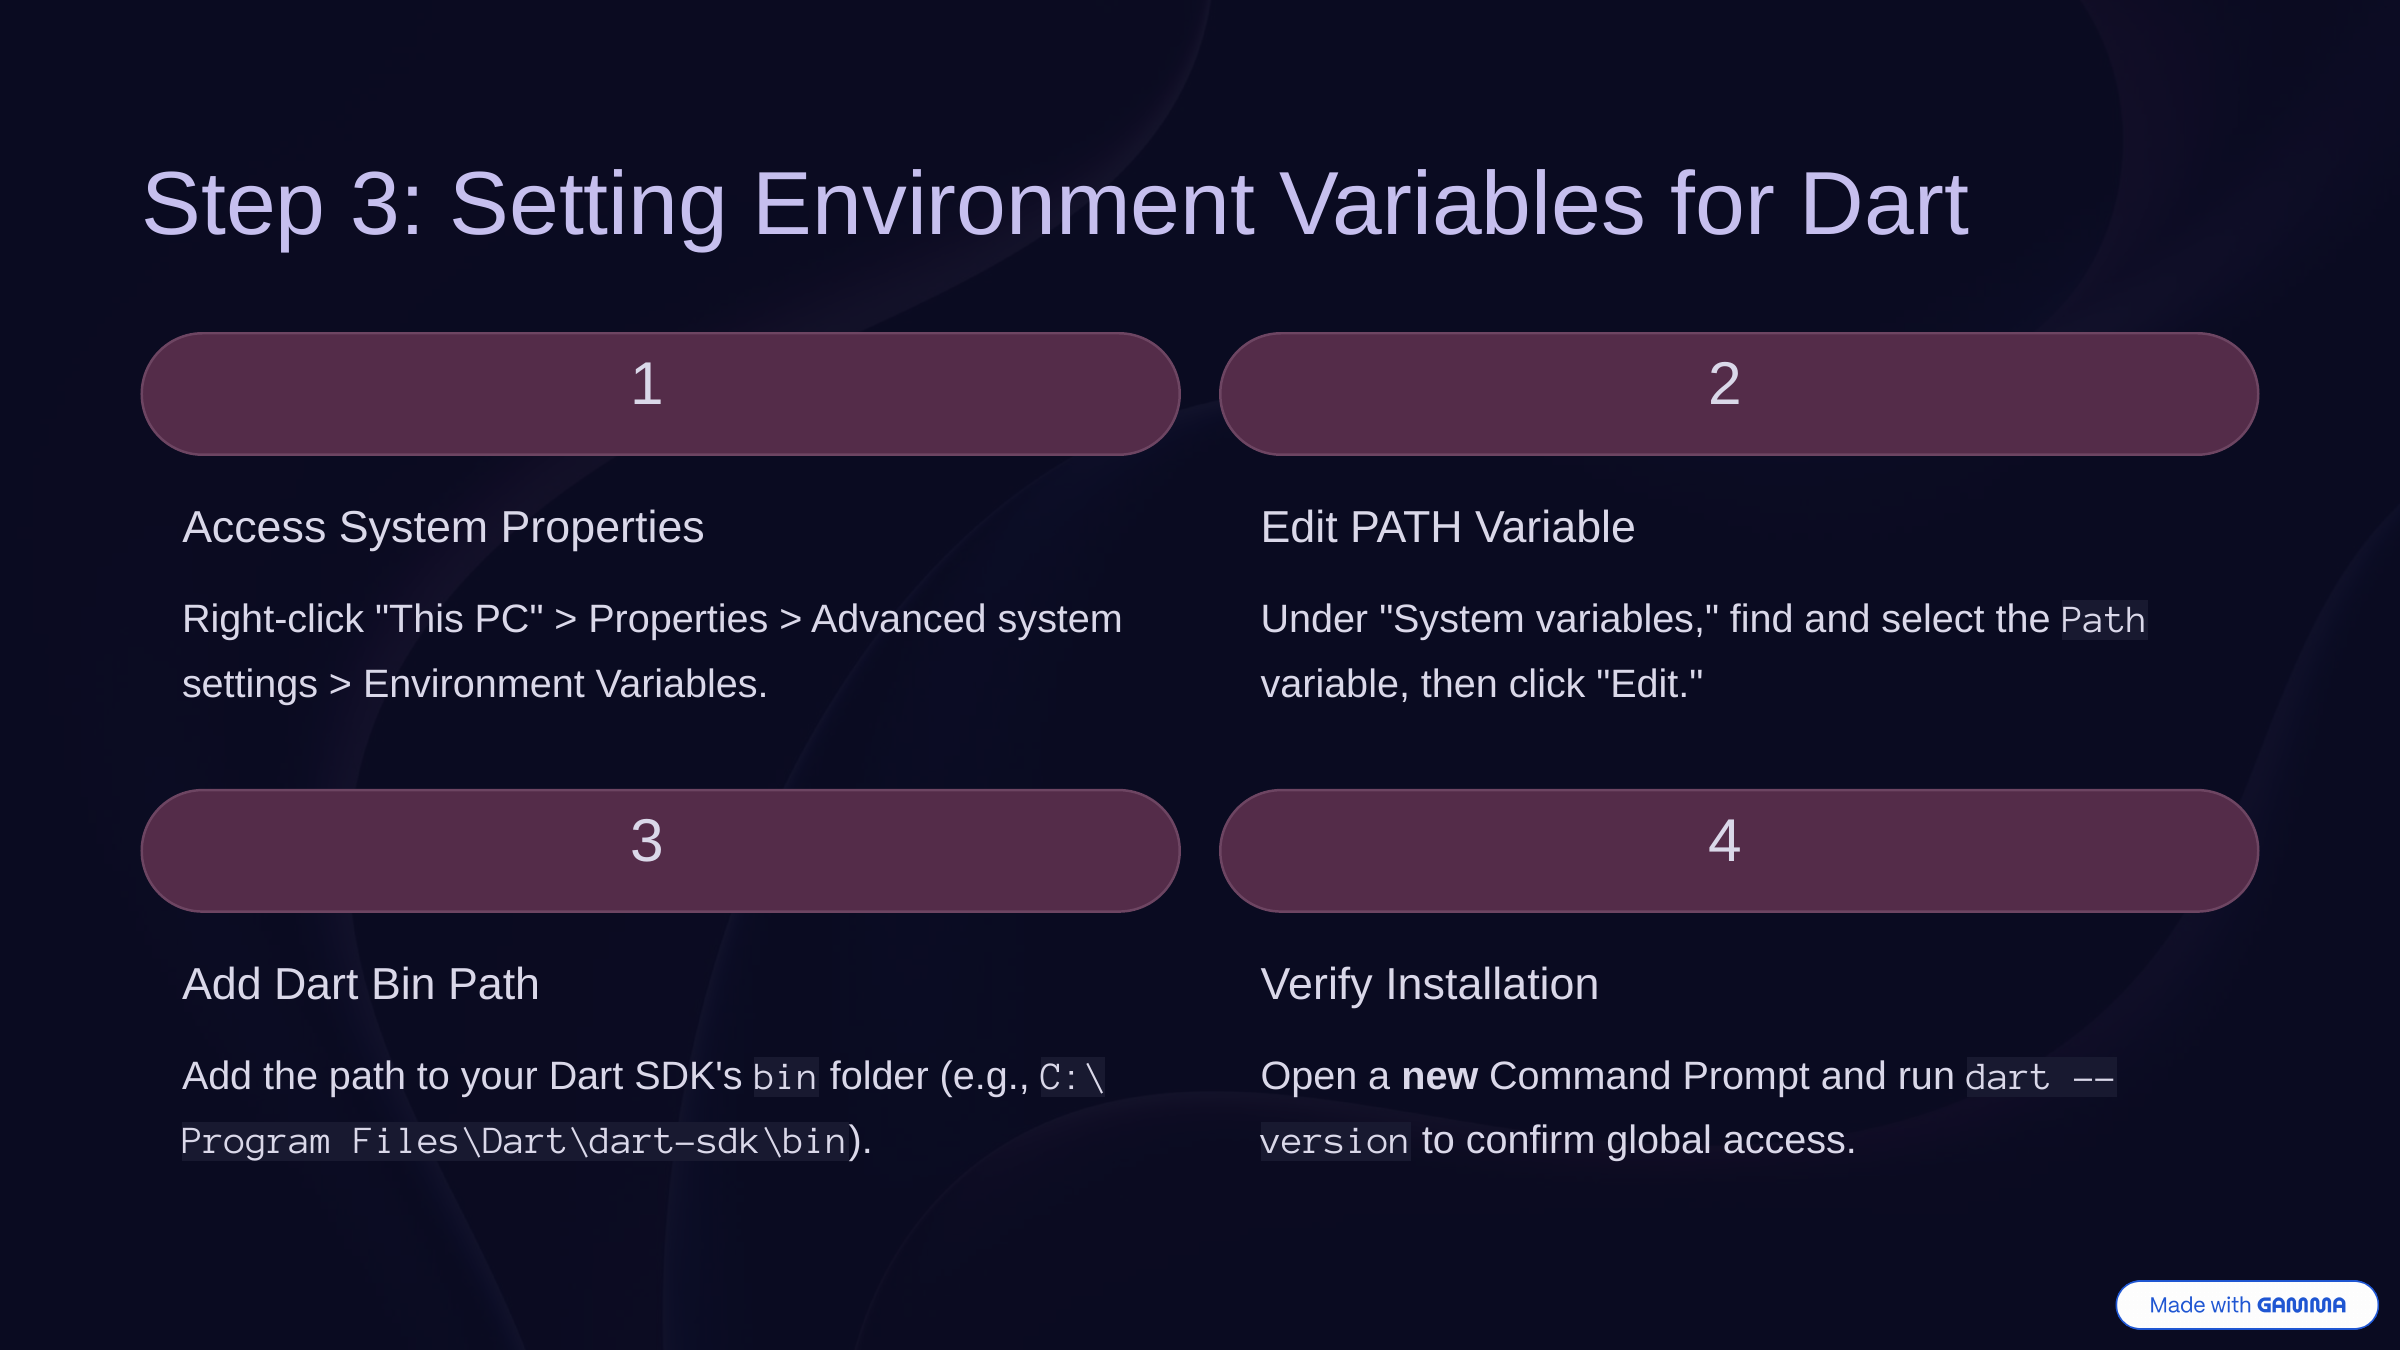

Step 3: Setting Environment Variables for Dart

1
2
Access System Properties
Edit PATH Variable
Right-click "This PC" > Properties > Advanced system settings > Environment Variables.
Under "System variables," find and select the Path variable, then click "Edit."

3
4
Add Dart Bin Path
Verify Installation
Add the path to your Dart SDK's bin folder (e.g., C:\Program Files\Dart\dart-sdk\bin).
Open a new Command Prompt and run dart --version to confirm global access.